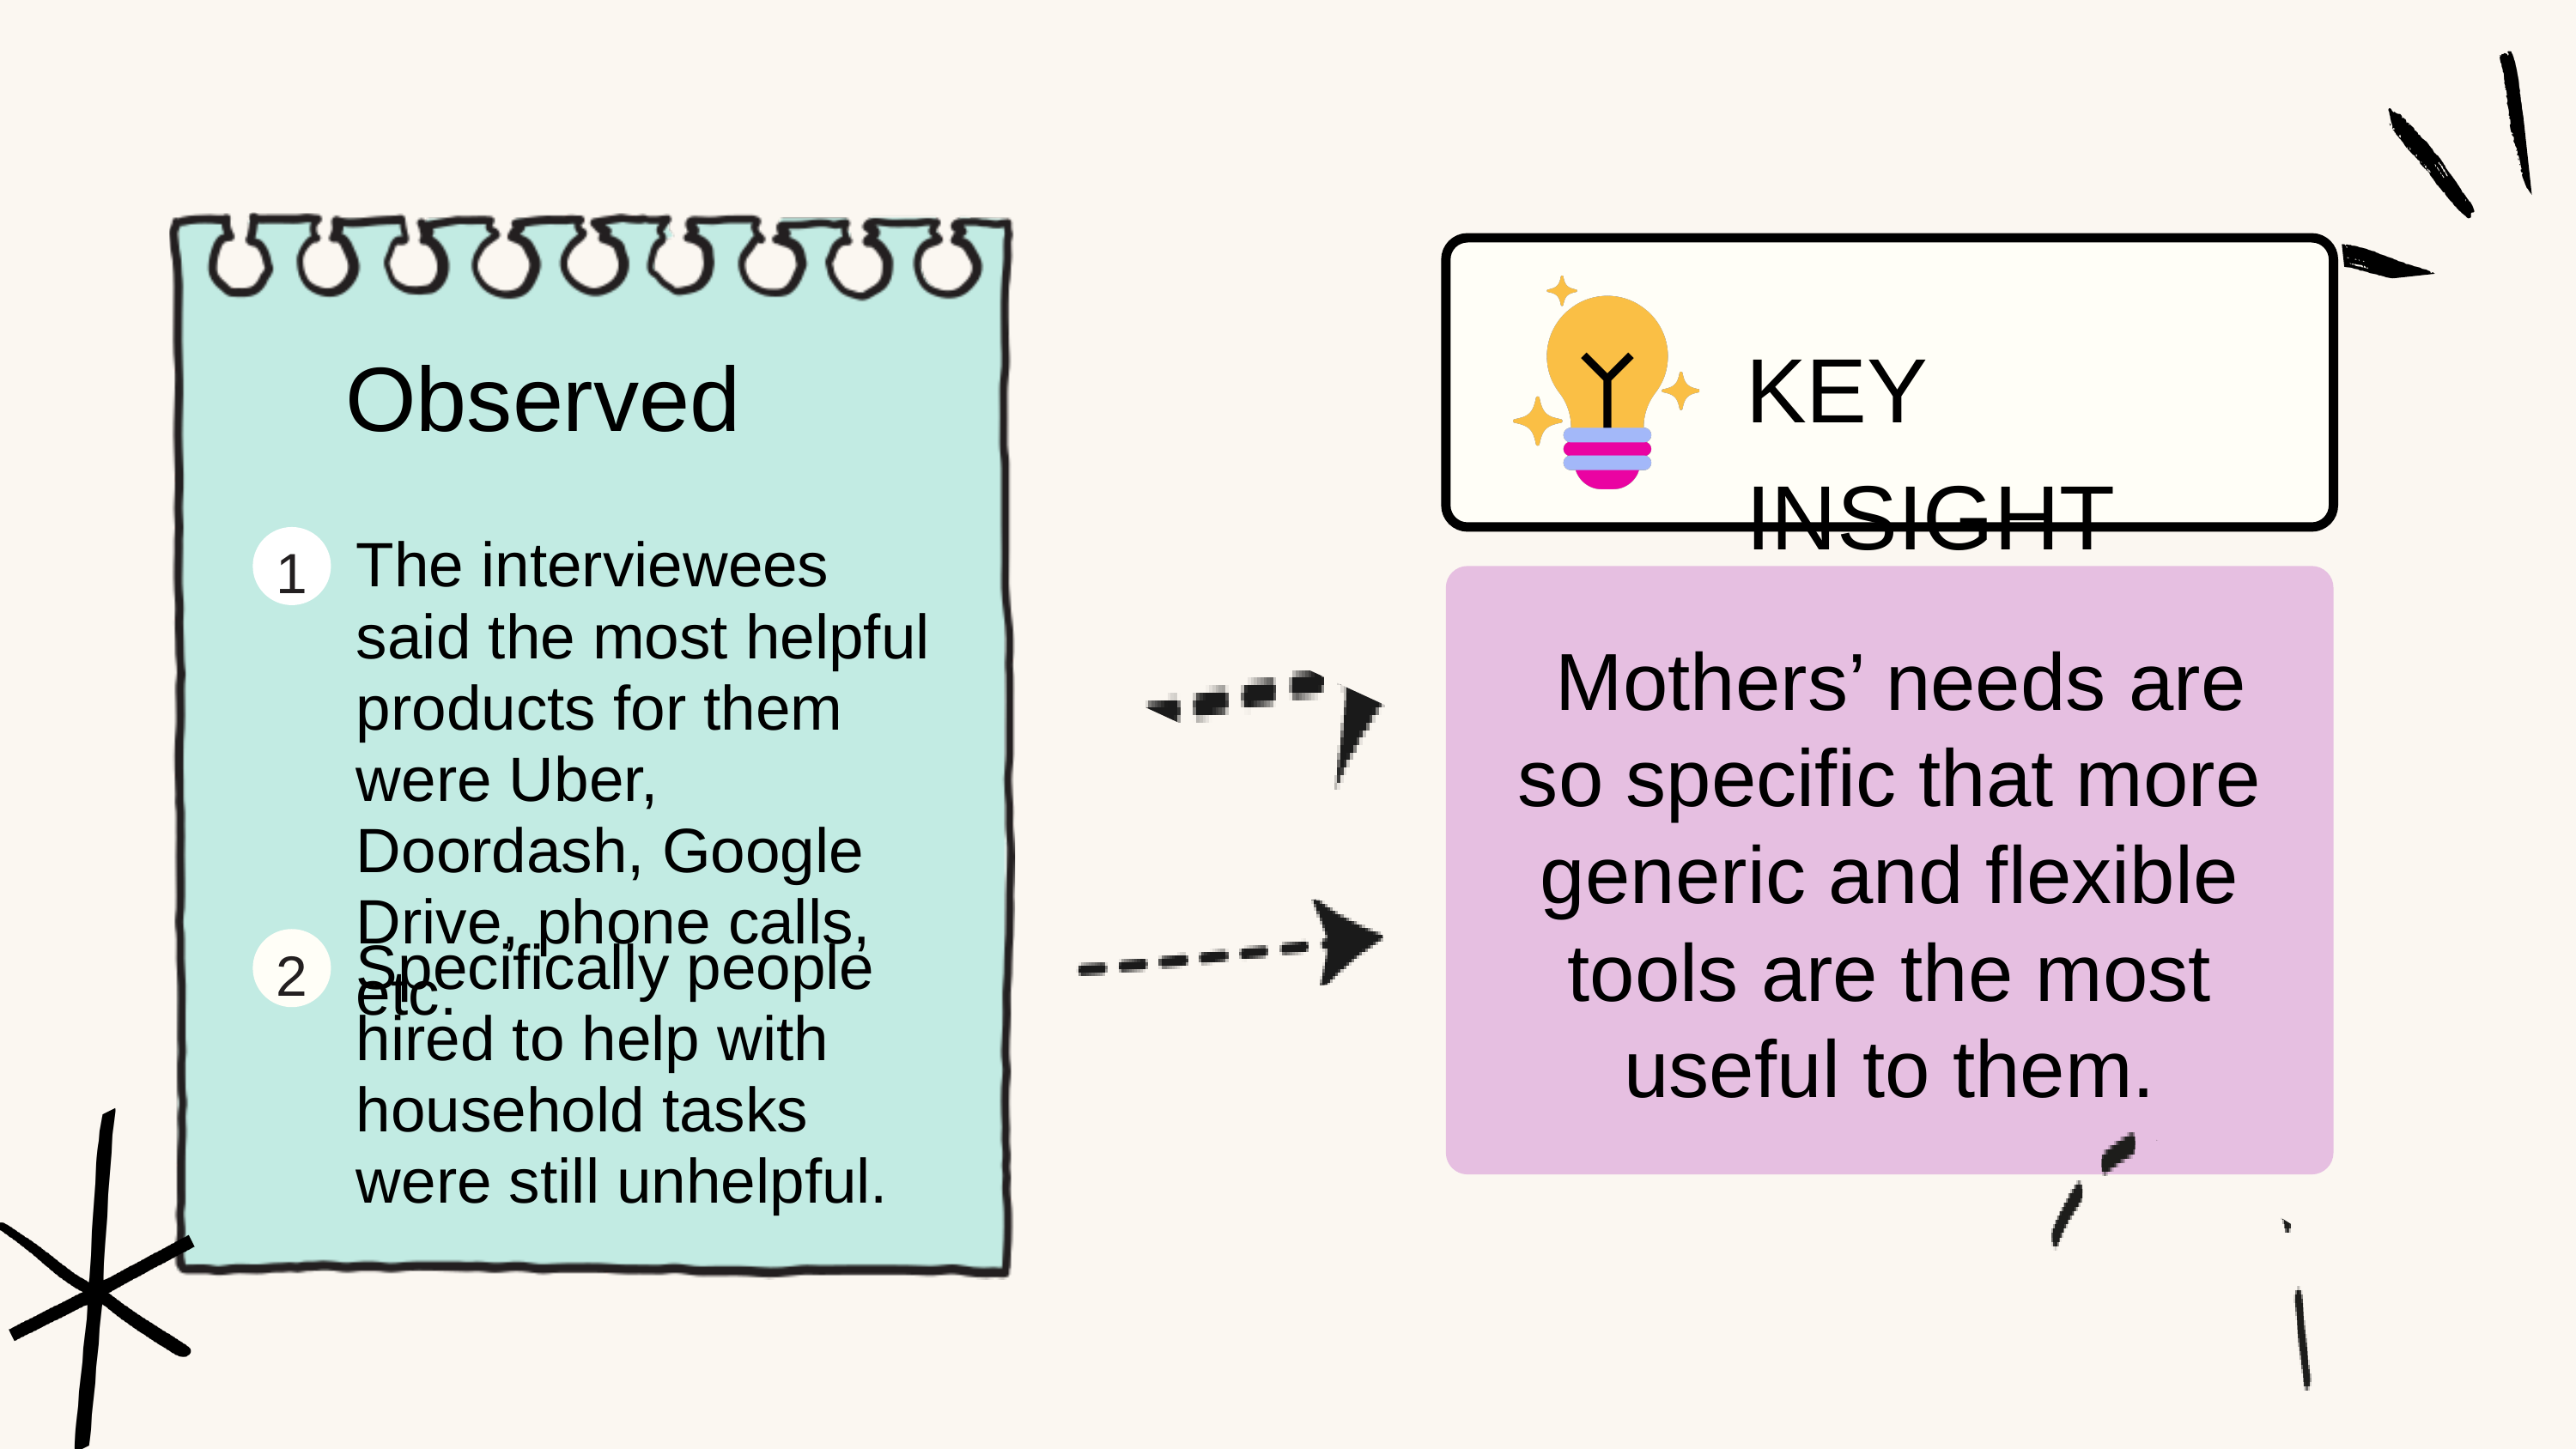

KEY INSIGHT
Observed

1
The interviewees said the most helpful products for them were Uber, Doordash, Google Drive, phone calls, etc.

 Mothers’ needs are so specific that more generic and flexible tools are the most useful to them.

2
Specifically people hired to help with household tasks were still unhelpful.